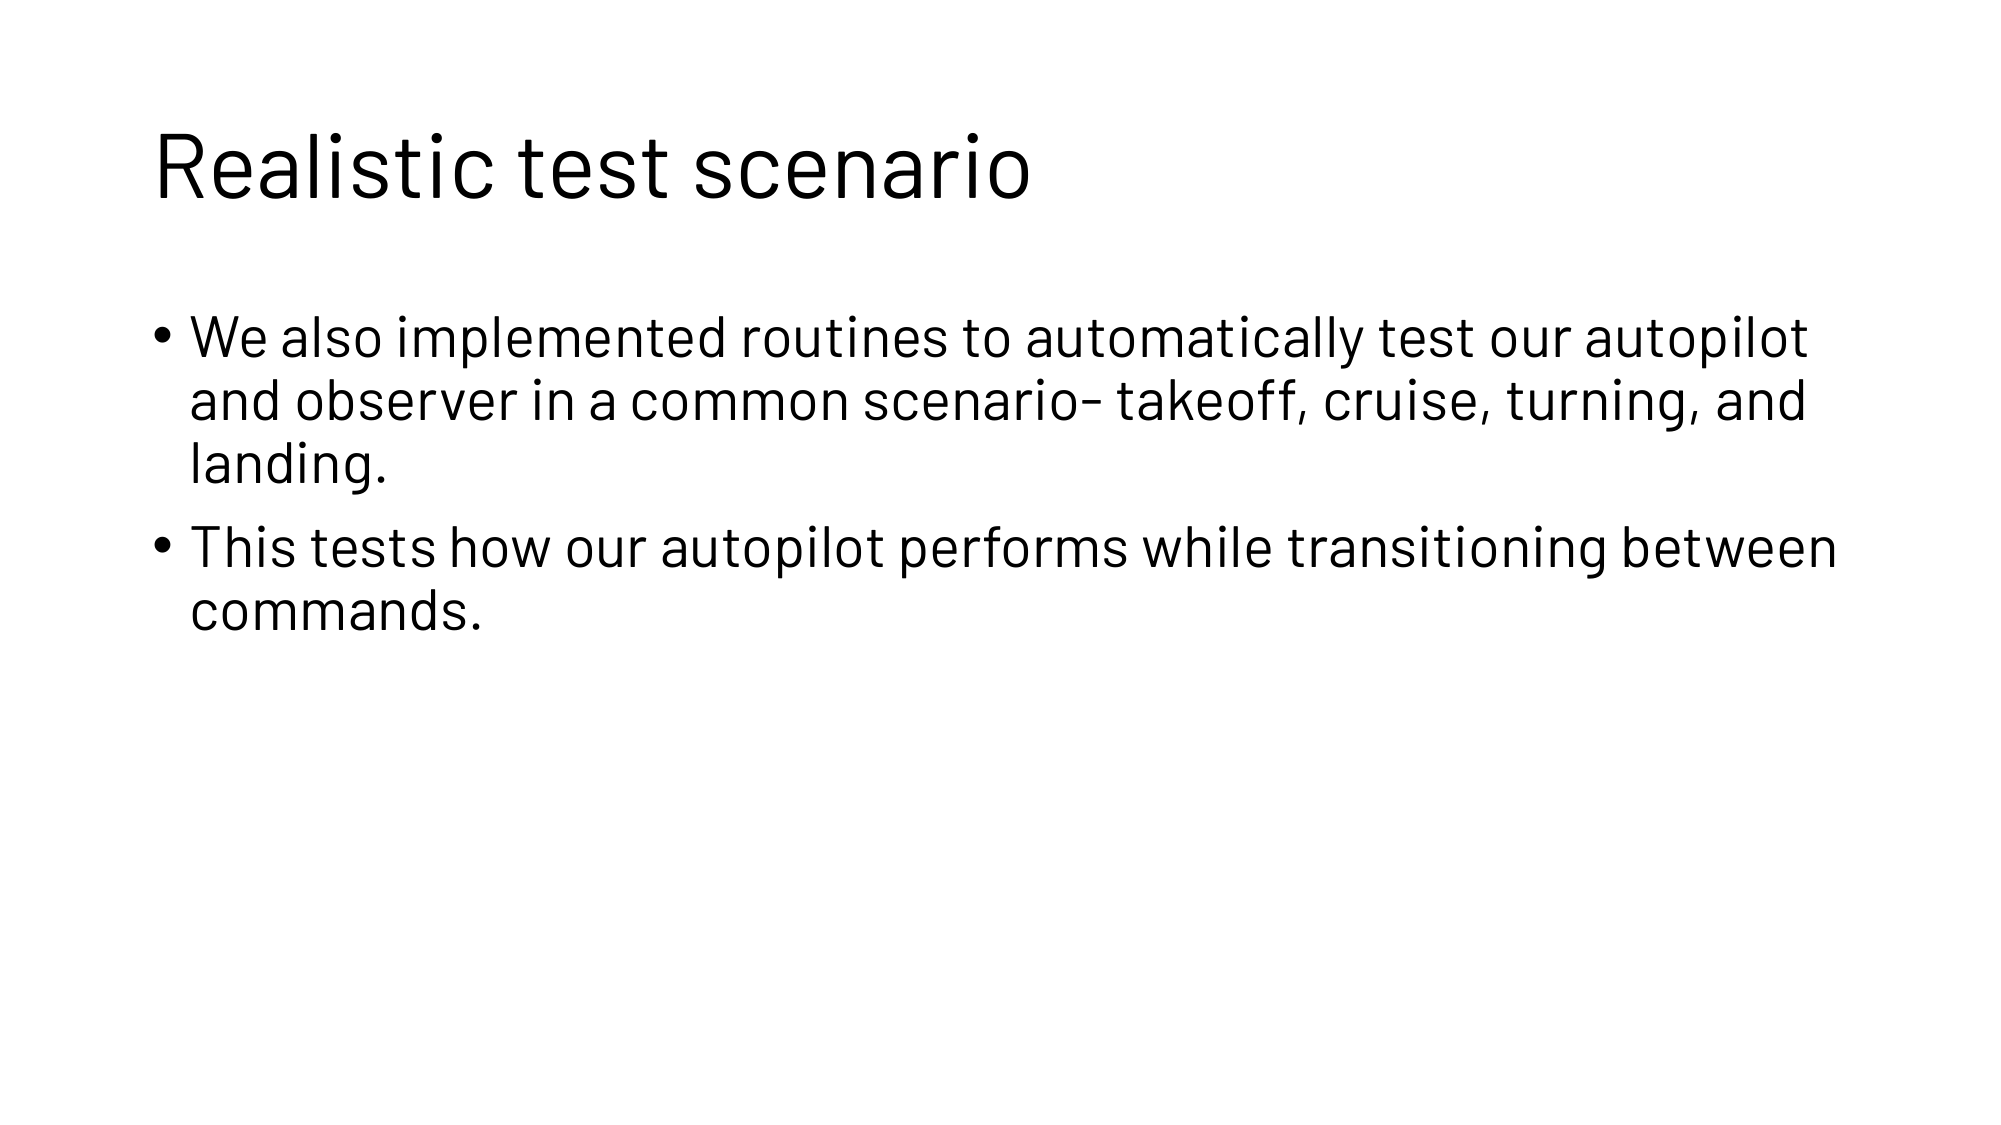

# Realistic test scenario
We also implemented routines to automatically test our autopilot and observer in a common scenario- takeoff, cruise, turning, and landing.
This tests how our autopilot performs while transitioning between commands.